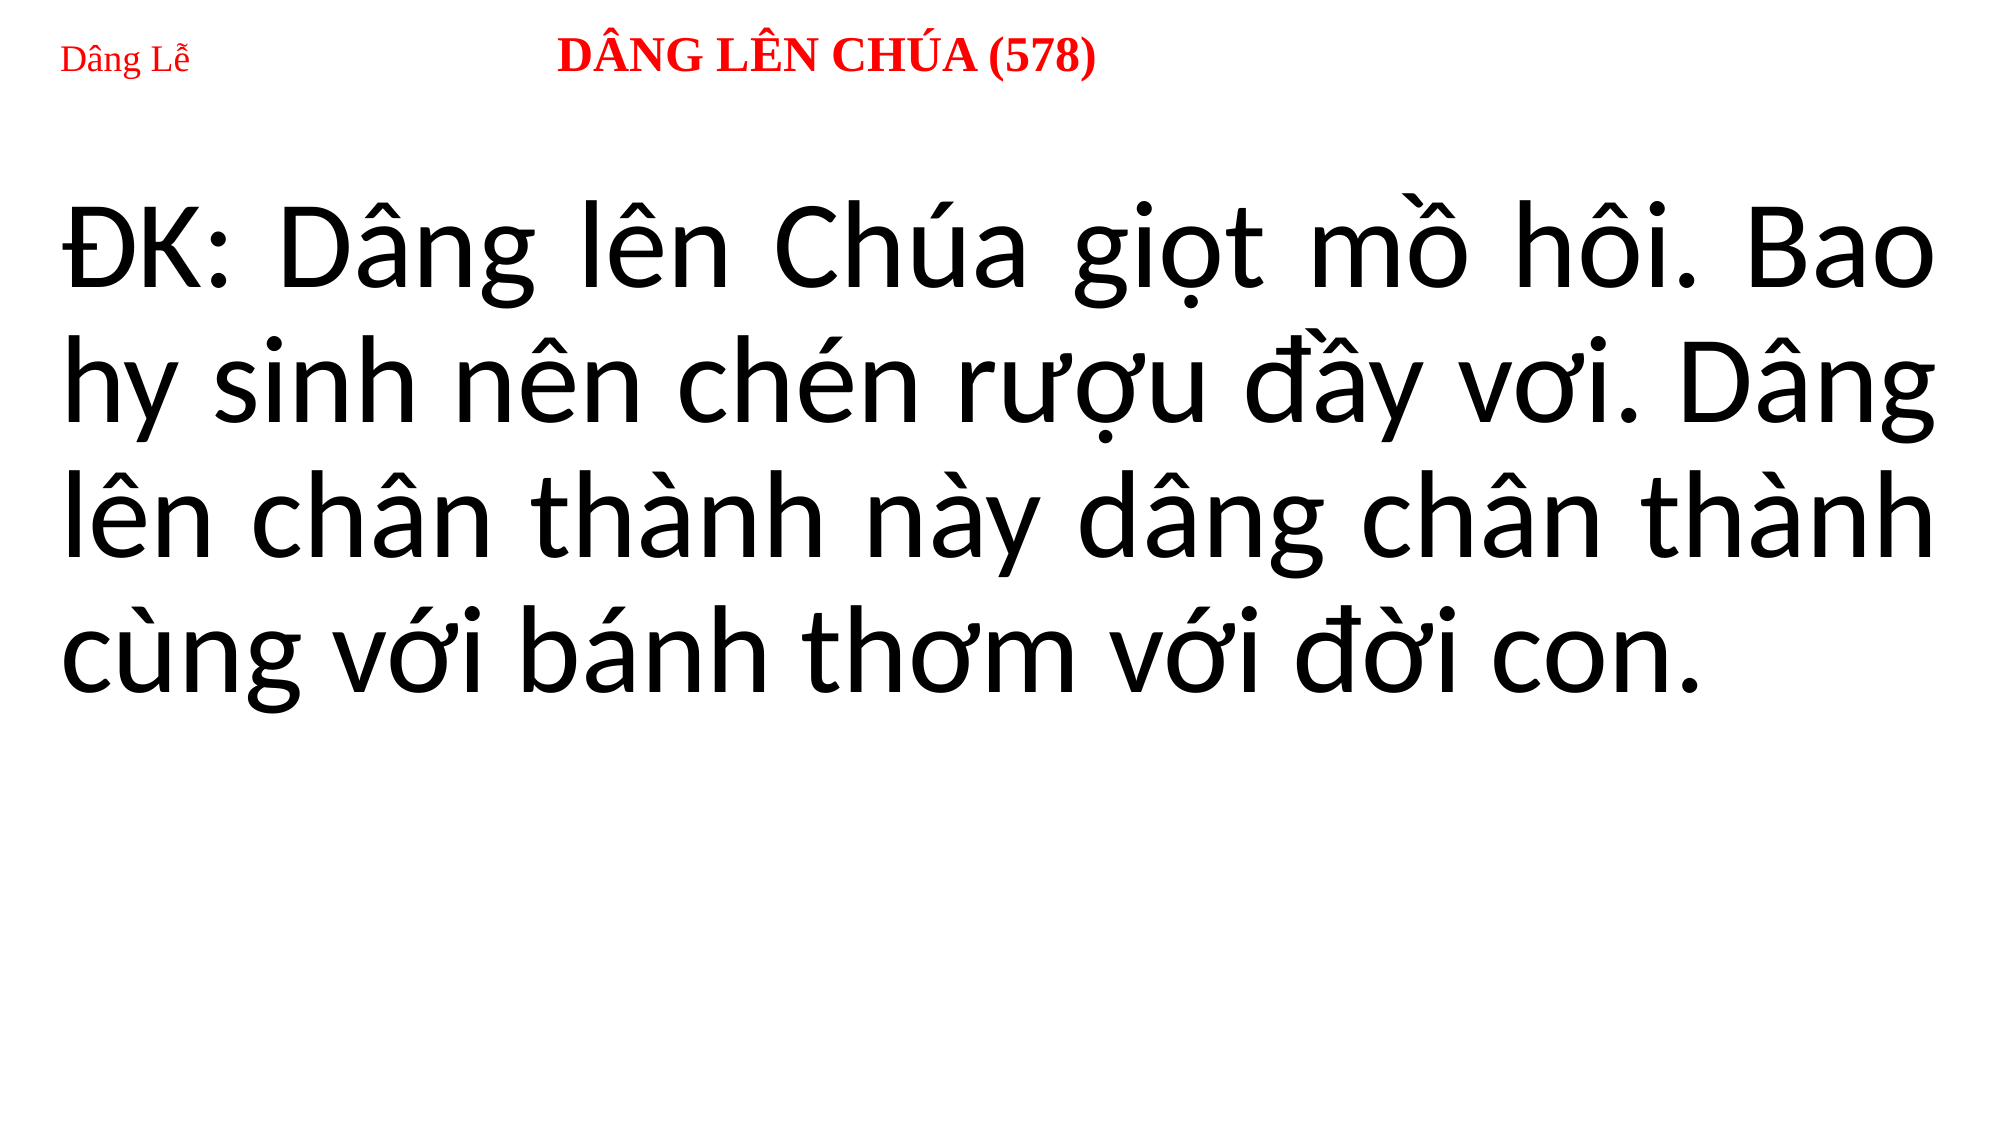

# Dâng Lễ                         	     DÂNG LÊN CHÚA (578)
ĐK: Dâng lên Chúa giọt mồ hôi. Bao hy sinh nên chén rượu đầy vơi. Dâng lên chân thành này dâng chân thành cùng với bánh thơm với đời con.